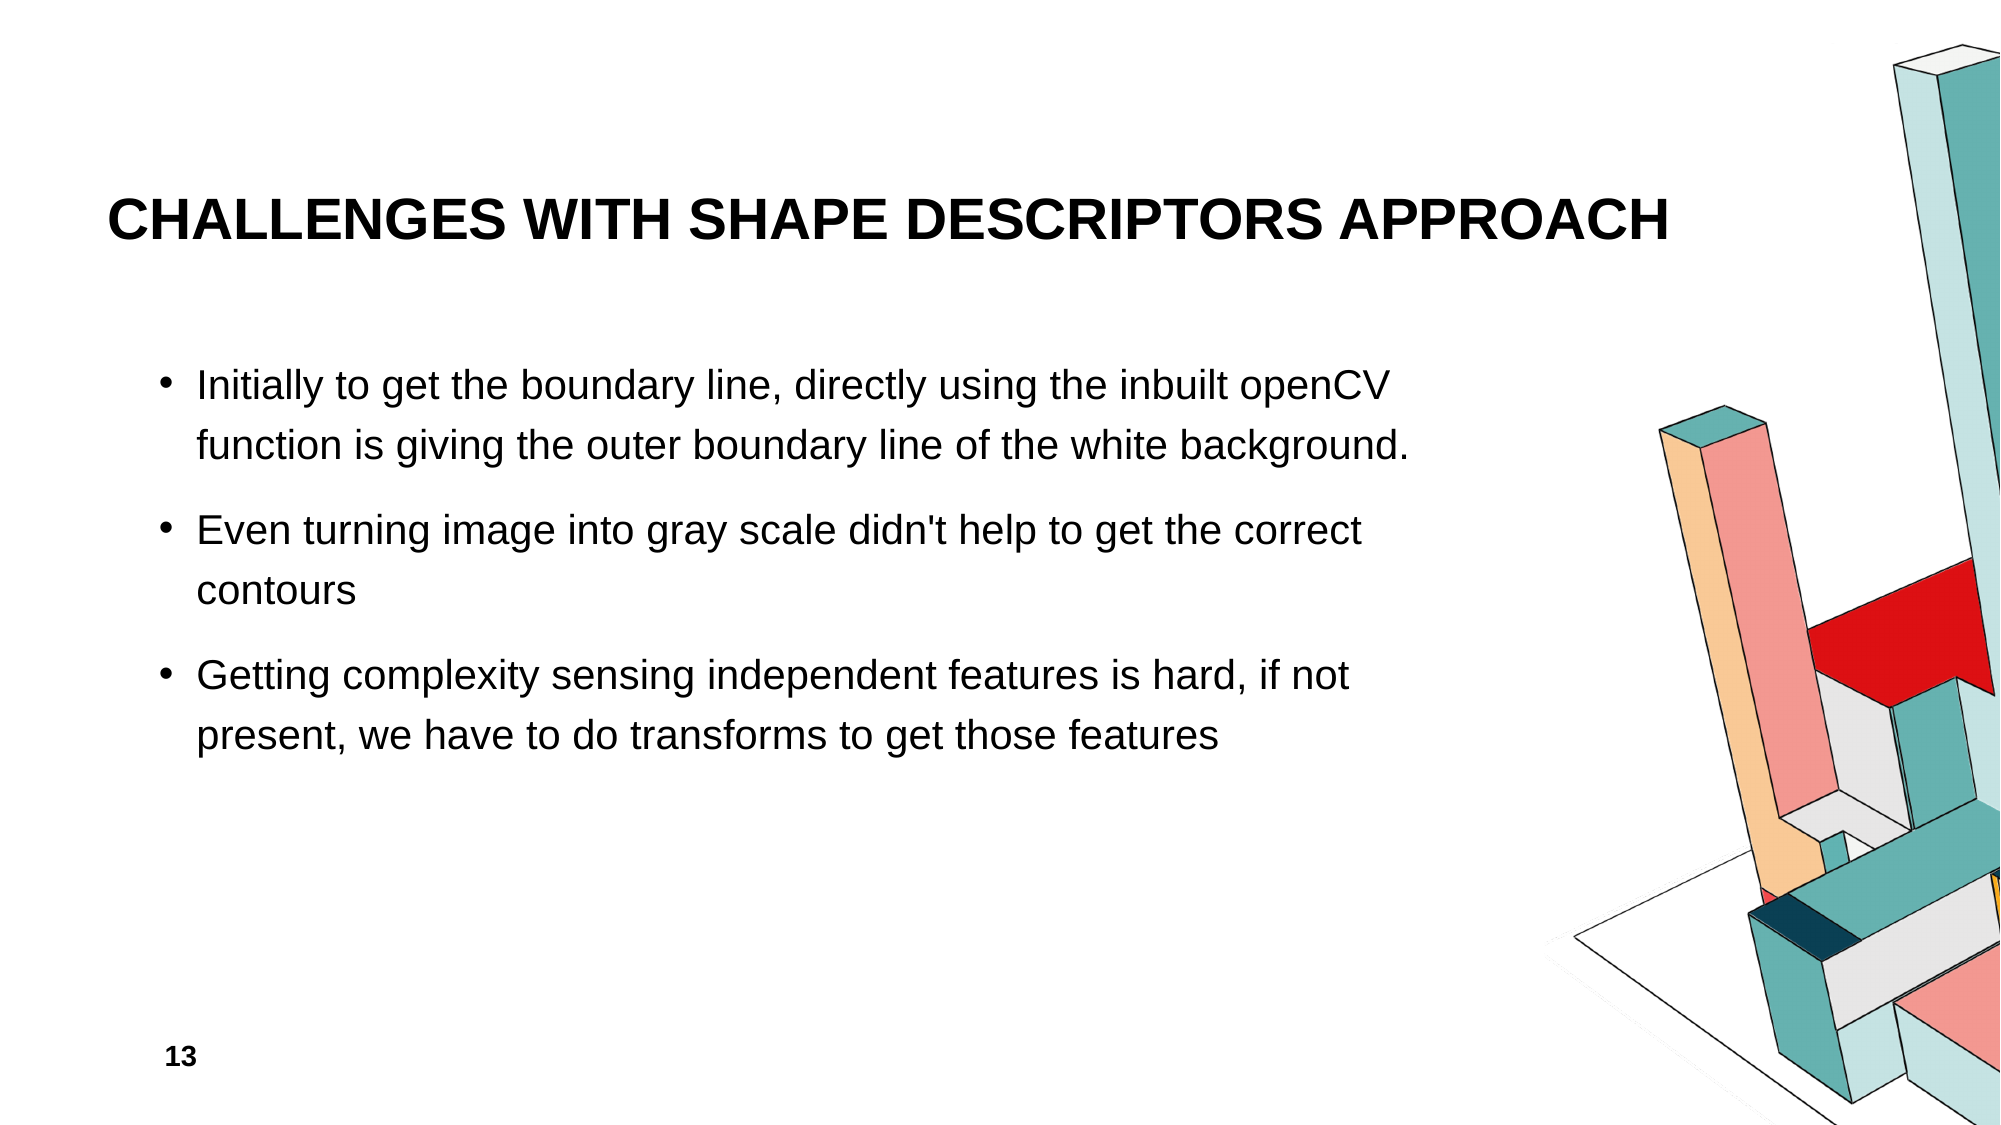

# Challenges with shape descriptors approach
Initially to get the boundary line, directly using the inbuilt openCV function is giving the outer boundary line of the white background.
Even turning image into gray scale didn't help to get the correct contours
Getting complexity sensing independent features is hard, if not present, we have to do transforms to get those features

13